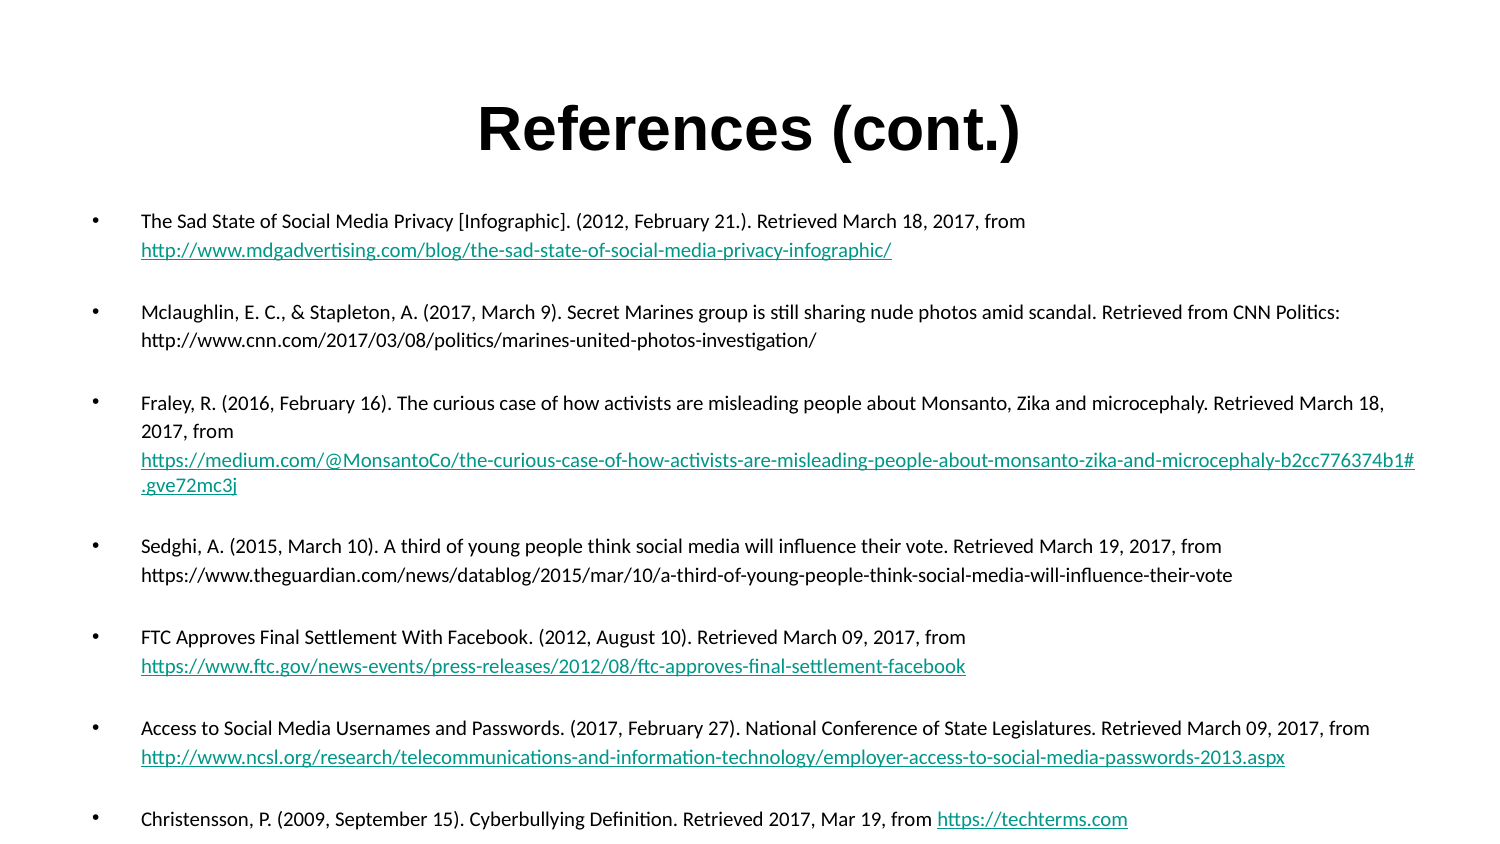

# References (cont.)
The Sad State of Social Media Privacy [Infographic]. (2012, February 21.). Retrieved March 18, 2017, from http://www.mdgadvertising.com/blog/the-sad-state-of-social-media-privacy-infographic/
Mclaughlin, E. C., & Stapleton, A. (2017, March 9). Secret Marines group is still sharing nude photos amid scandal. Retrieved from CNN Politics: http://www.cnn.com/2017/03/08/politics/marines-united-photos-investigation/
Fraley, R. (2016, February 16). The curious case of how activists are misleading people about Monsanto, Zika and microcephaly. Retrieved March 18, 2017, from https://medium.com/@MonsantoCo/the-curious-case-of-how-activists-are-misleading-people-about-monsanto-zika-and-microcephaly-b2cc776374b1#.gve72mc3j
Sedghi, A. (2015, March 10). A third of young people think social media will influence their vote. Retrieved March 19, 2017, from https://www.theguardian.com/news/datablog/2015/mar/10/a-third-of-young-people-think-social-media-will-influence-their-vote
FTC Approves Final Settlement With Facebook. (2012, August 10). Retrieved March 09, 2017, from https://www.ftc.gov/news-events/press-releases/2012/08/ftc-approves-final-settlement-facebook
Access to Social Media Usernames and Passwords. (2017, February 27). National Conference of State Legislatures. Retrieved March 09, 2017, from http://www.ncsl.org/research/telecommunications-and-information-technology/employer-access-to-social-media-passwords-2013.aspx
Christensson, P. (2009, September 15). Cyberbullying Definition. Retrieved 2017, Mar 19, from https://techterms.com